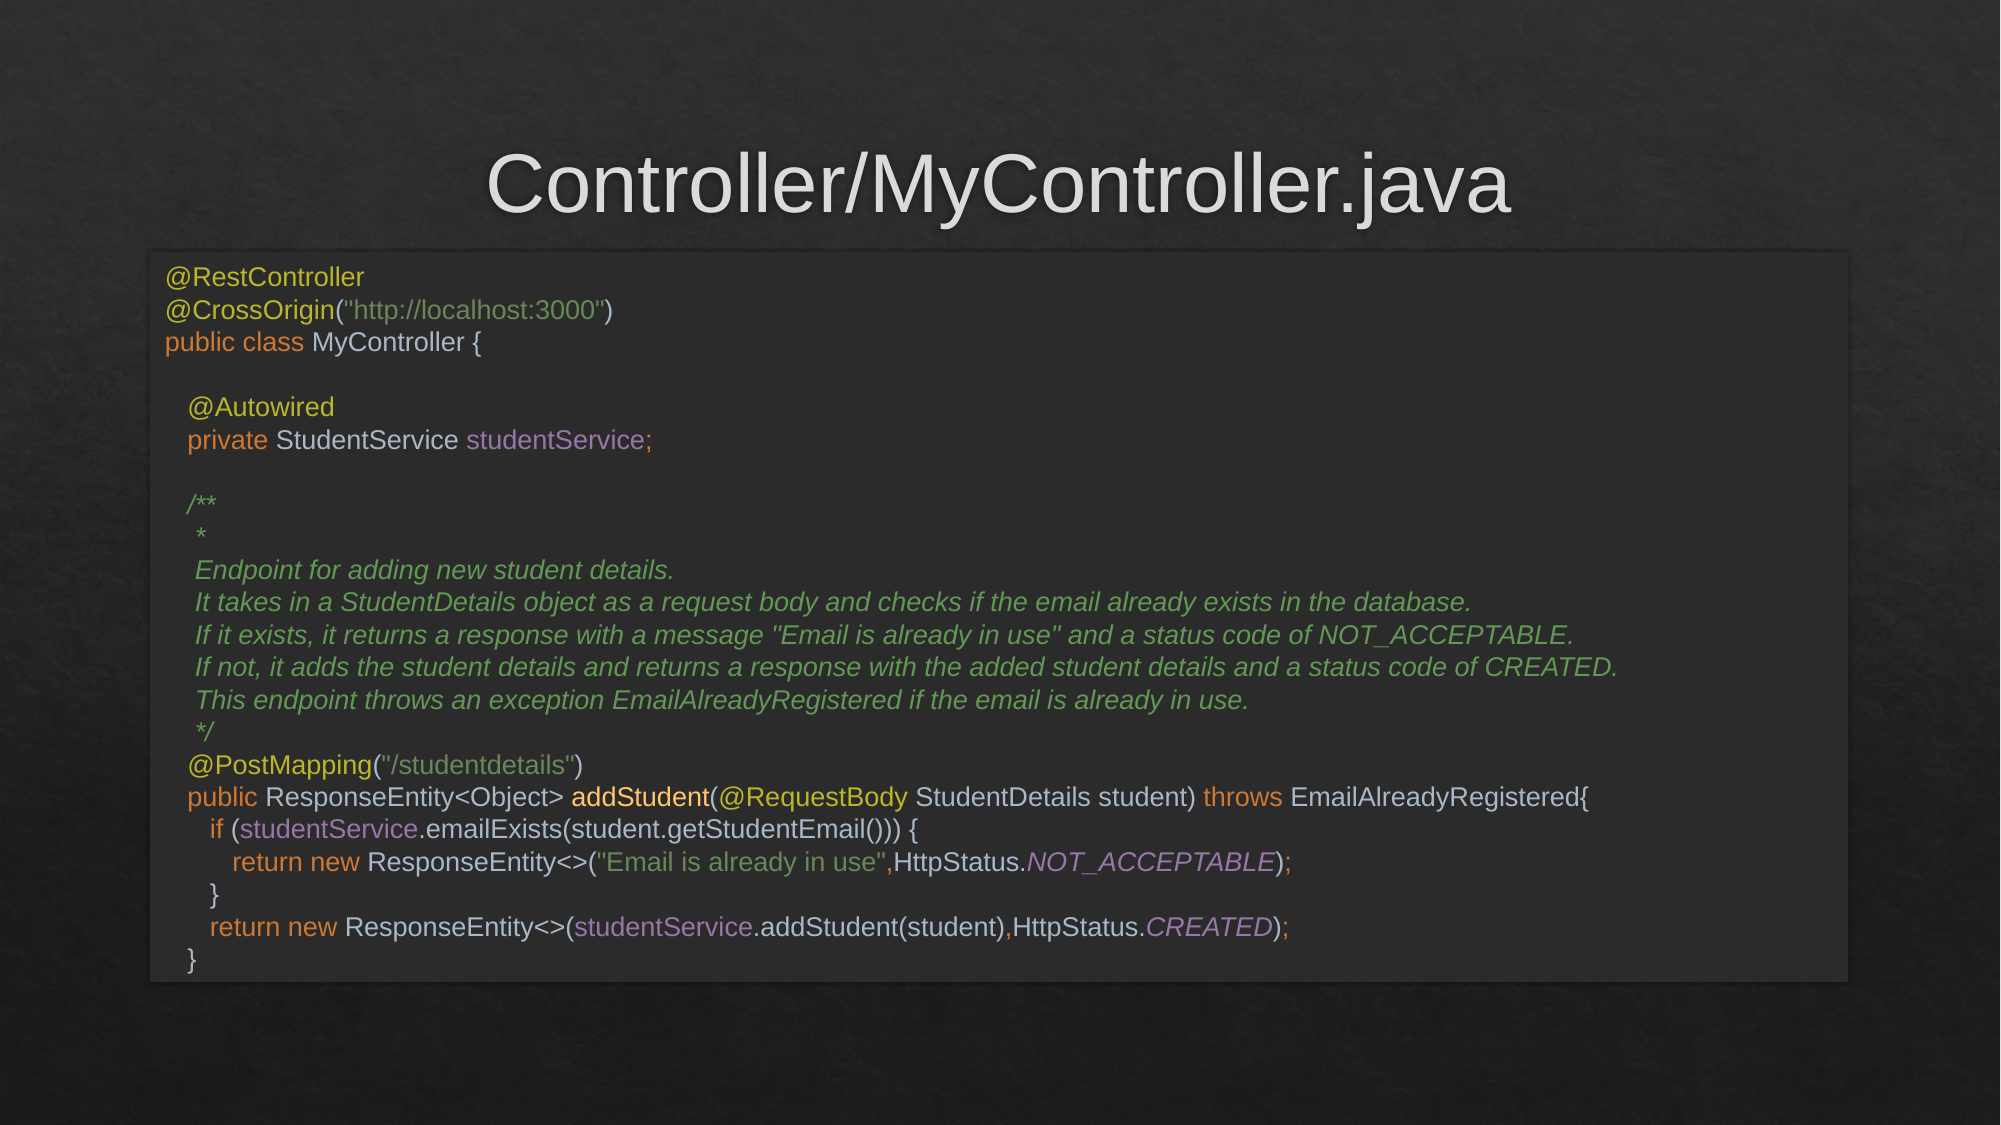

# Controller/MyController.java
@RestController
@CrossOrigin("http://localhost:3000")
public class MyController {
   @Autowired
   private StudentService studentService;
   /**
    *
    Endpoint for adding new student details.
    It takes in a StudentDetails object as a request body and checks if the email already exists in the database.
    If it exists, it returns a response with a message "Email is already in use" and a status code of NOT_ACCEPTABLE.
    If not, it adds the student details and returns a response with the added student details and a status code of CREATED.
    This endpoint throws an exception EmailAlreadyRegistered if the email is already in use.
    */
   @PostMapping("/studentdetails")
   public ResponseEntity<Object> addStudent(@RequestBody StudentDetails student) throws EmailAlreadyRegistered{
      if (studentService.emailExists(student.getStudentEmail())) {
         return new ResponseEntity<>("Email is already in use",HttpStatus.NOT_ACCEPTABLE);
      }
      return new ResponseEntity<>(studentService.addStudent(student),HttpStatus.CREATED);
   }